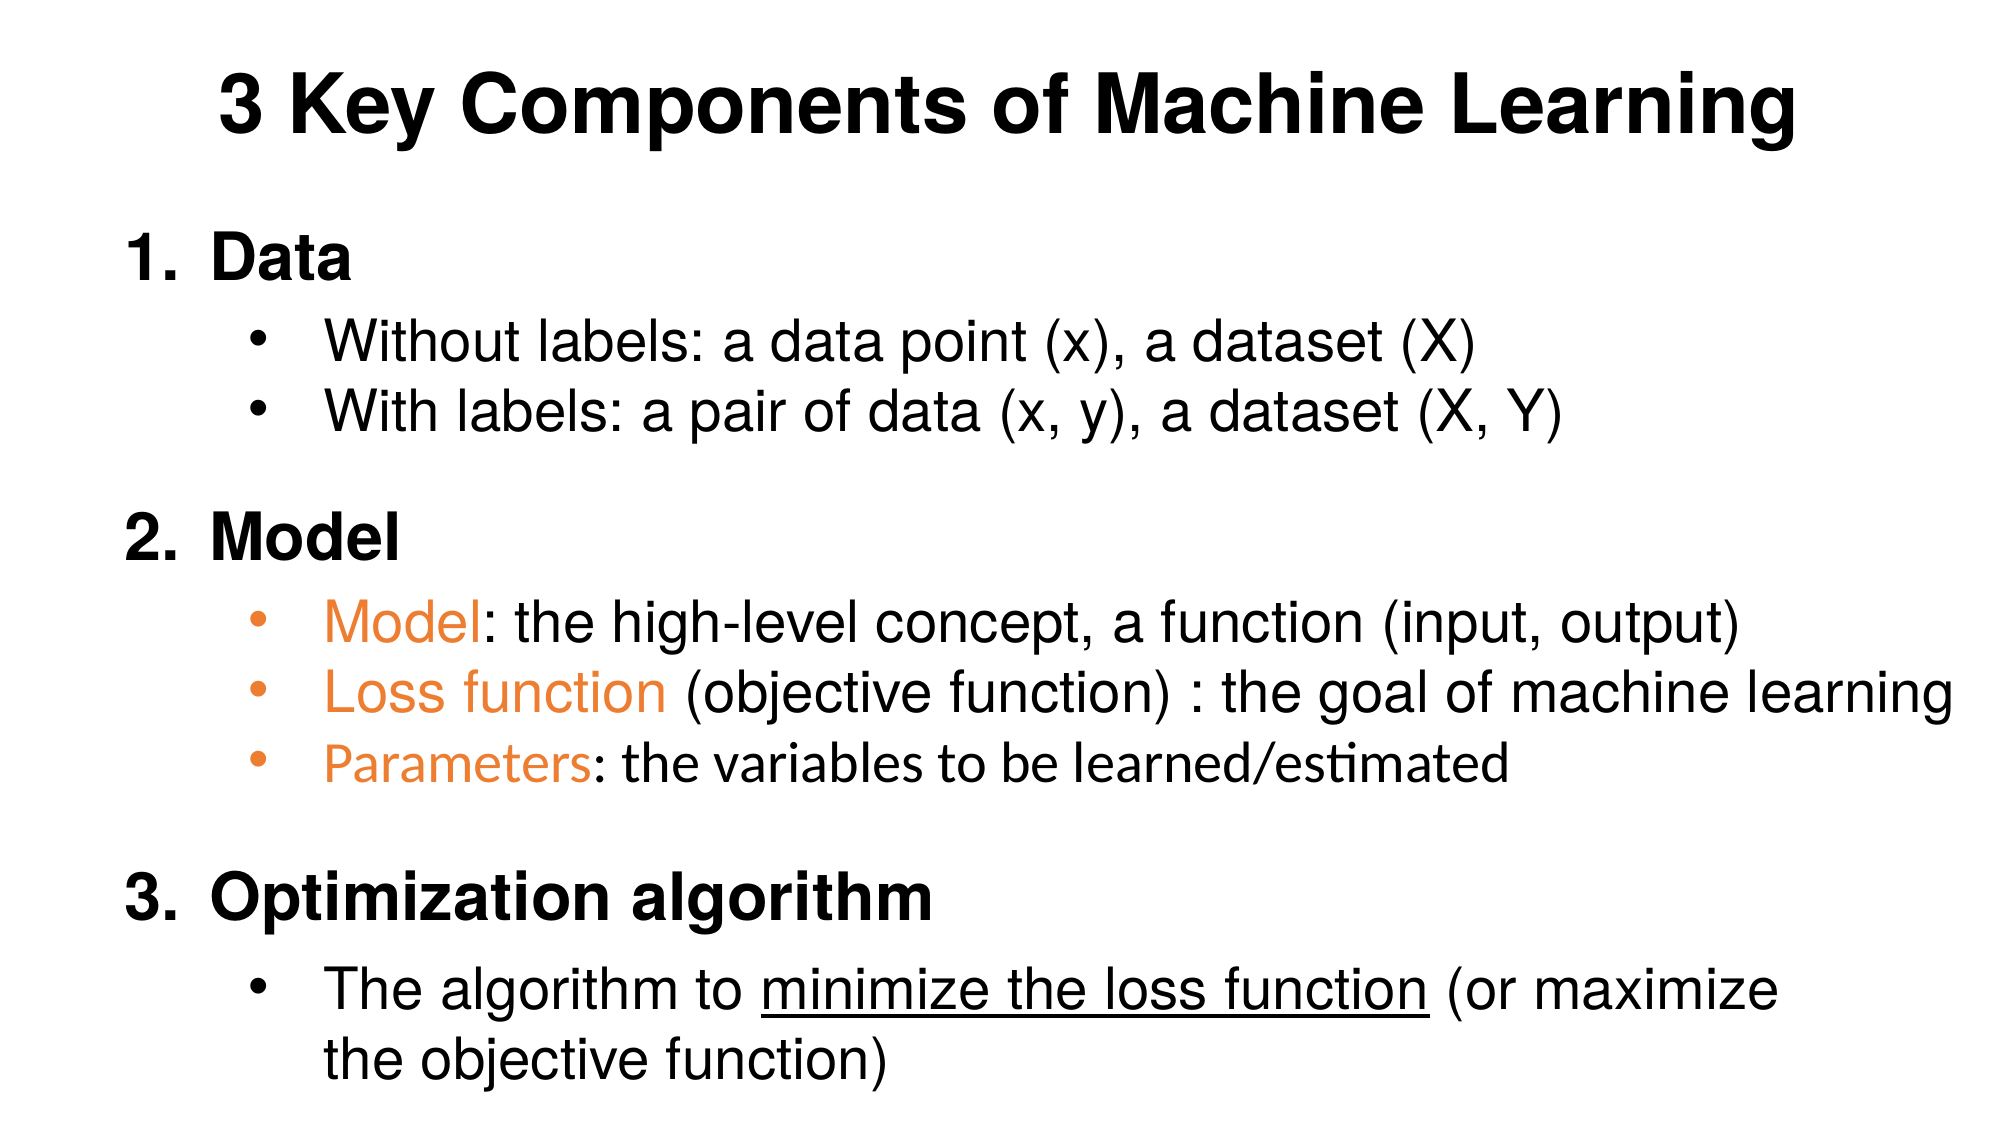

# 3 Key Components of Machine Learning
Data

Model

Optimization algorithm
Without labels: a data point (x), a dataset (X)
With labels: a pair of data (x, y), a dataset (X, Y)
Model: the high-level concept, a function (input, output)
Loss function (objective function) : the goal of machine learning
Parameters: the variables to be learned/estimated
The algorithm to minimize the loss function (or maximize the objective function)
23